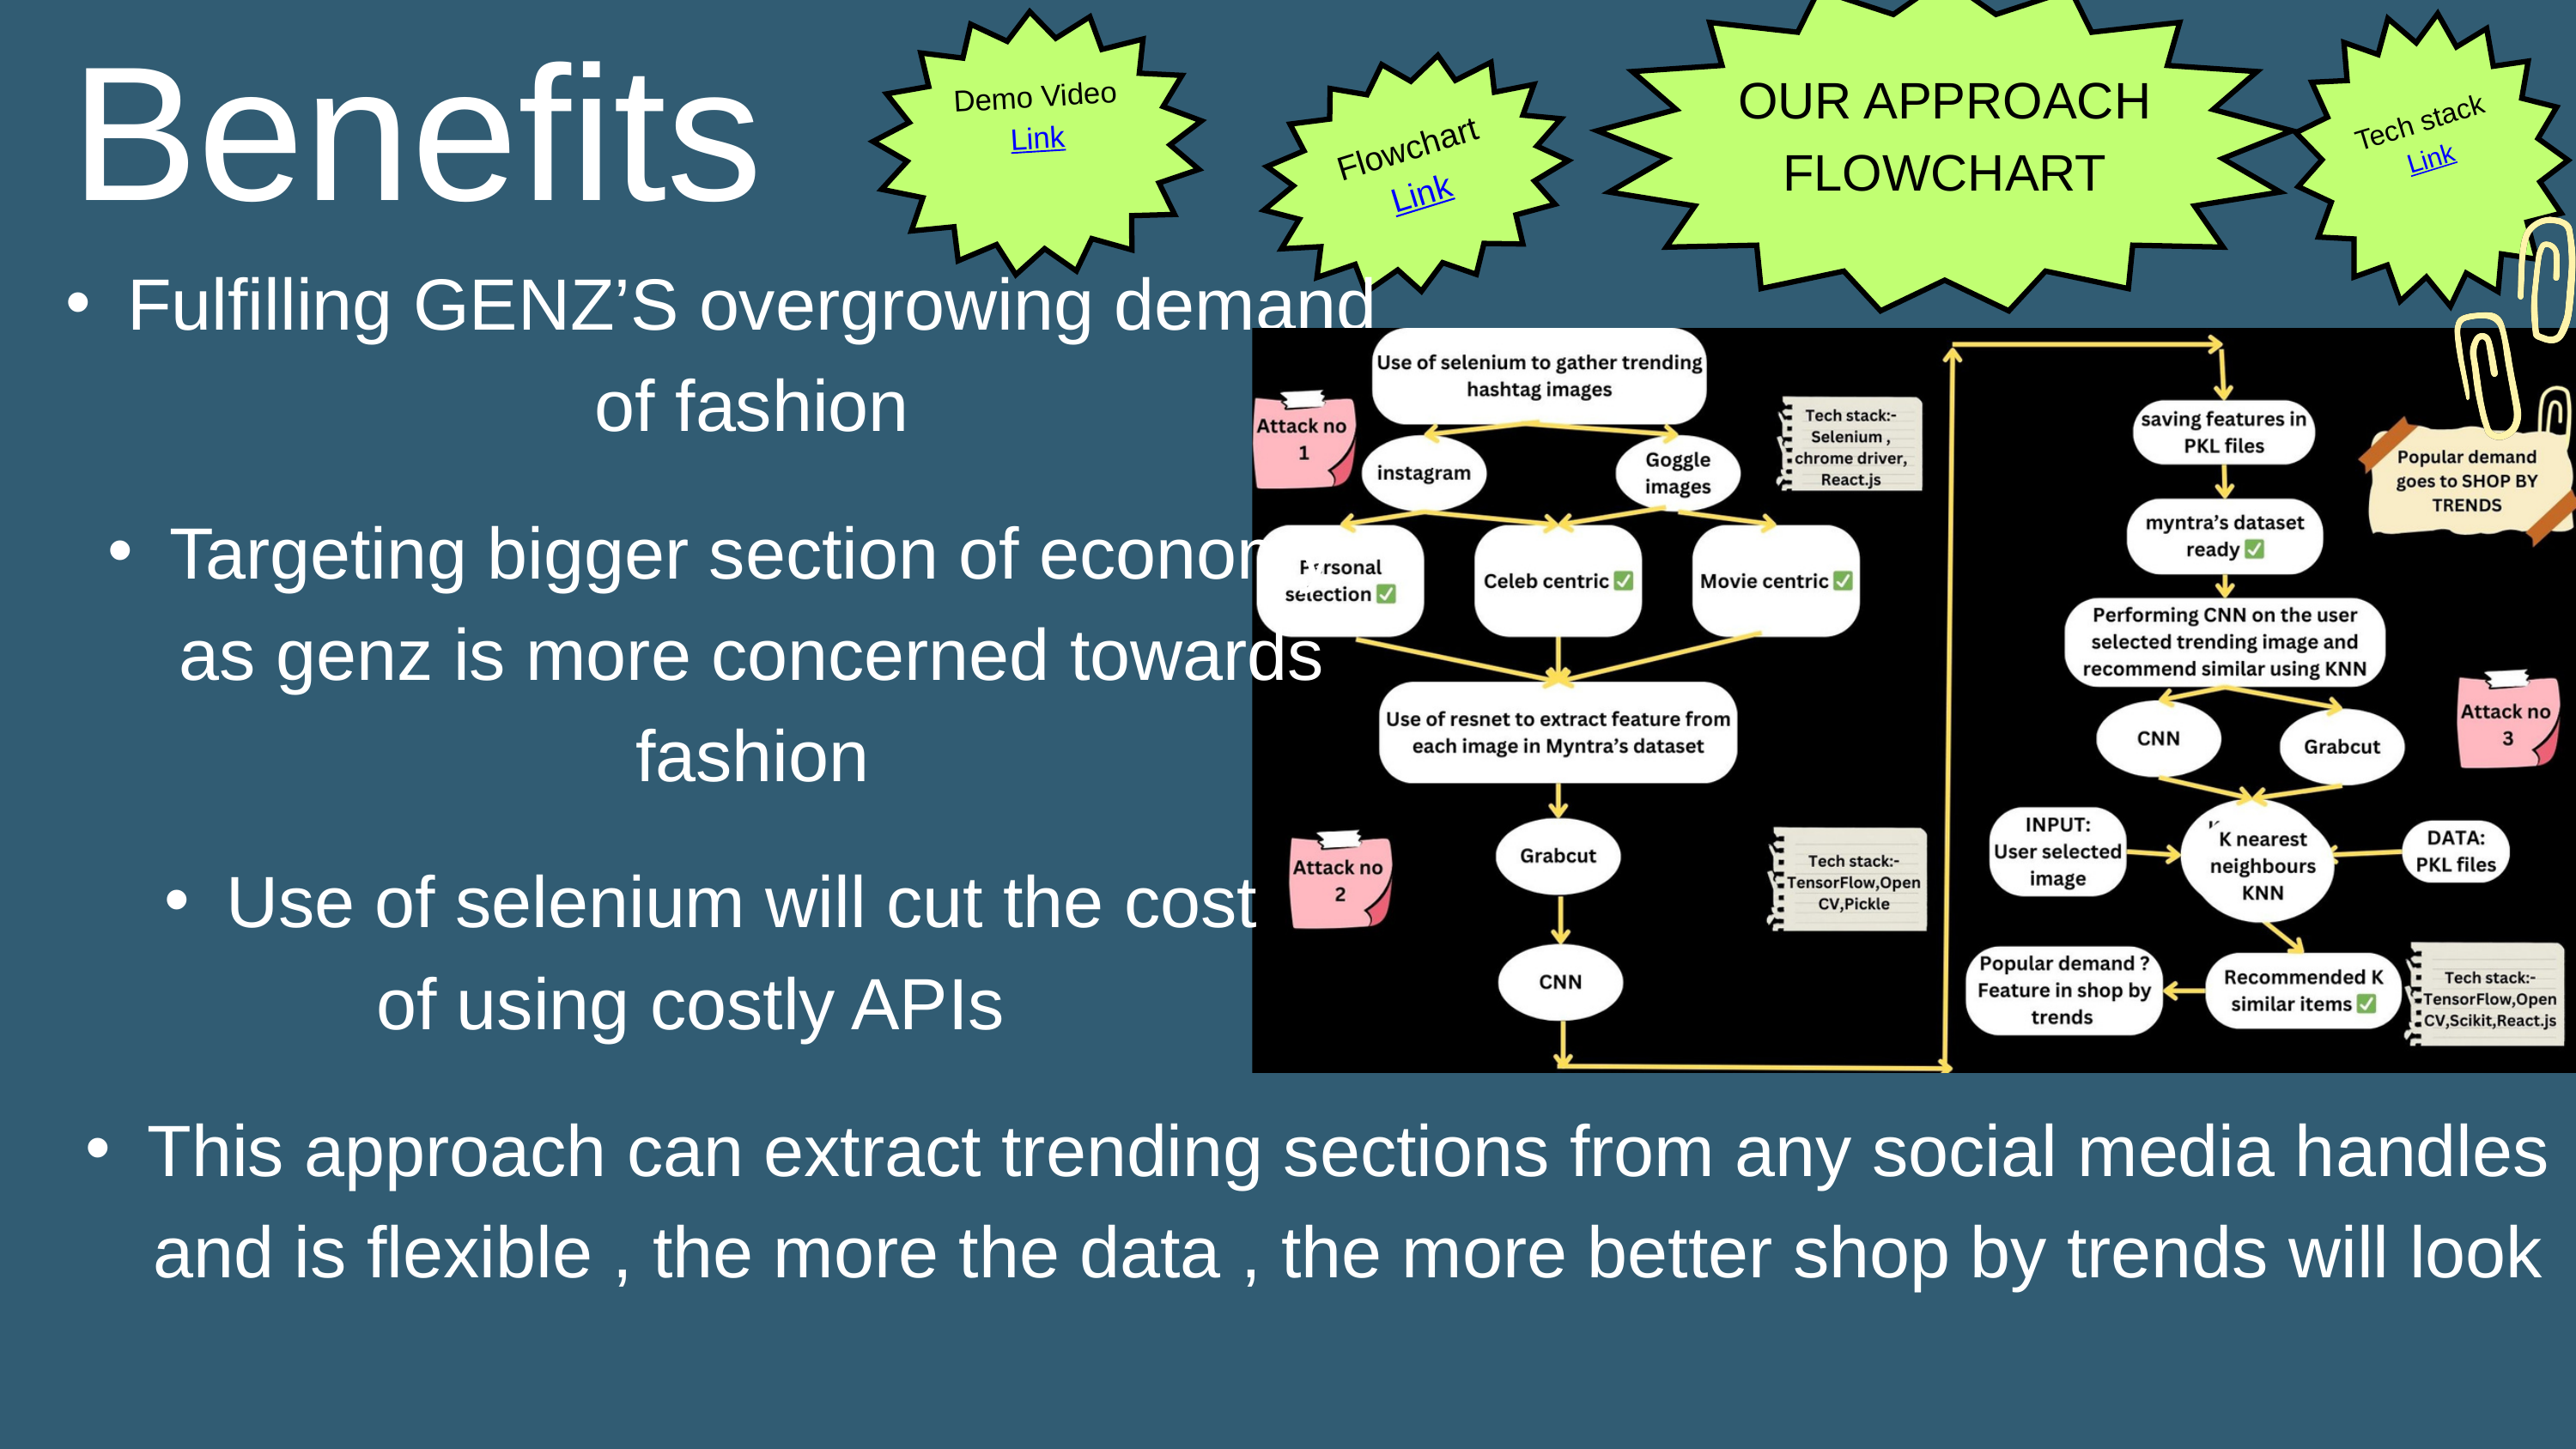

Benefits

OUR APPROACH FLOWCHART

Demo Video
Link

Tech stack
Link

Flowchart
Link

Fulfilling GENZ’S overgrowing demand of fashion

Targeting bigger section of economy as genz is more concerned towards fashion
Use of selenium will cut the cost
of using costly APIs
This approach can extract trending sections from any social media handles and is flexible , the more the data , the more better shop by trends will look